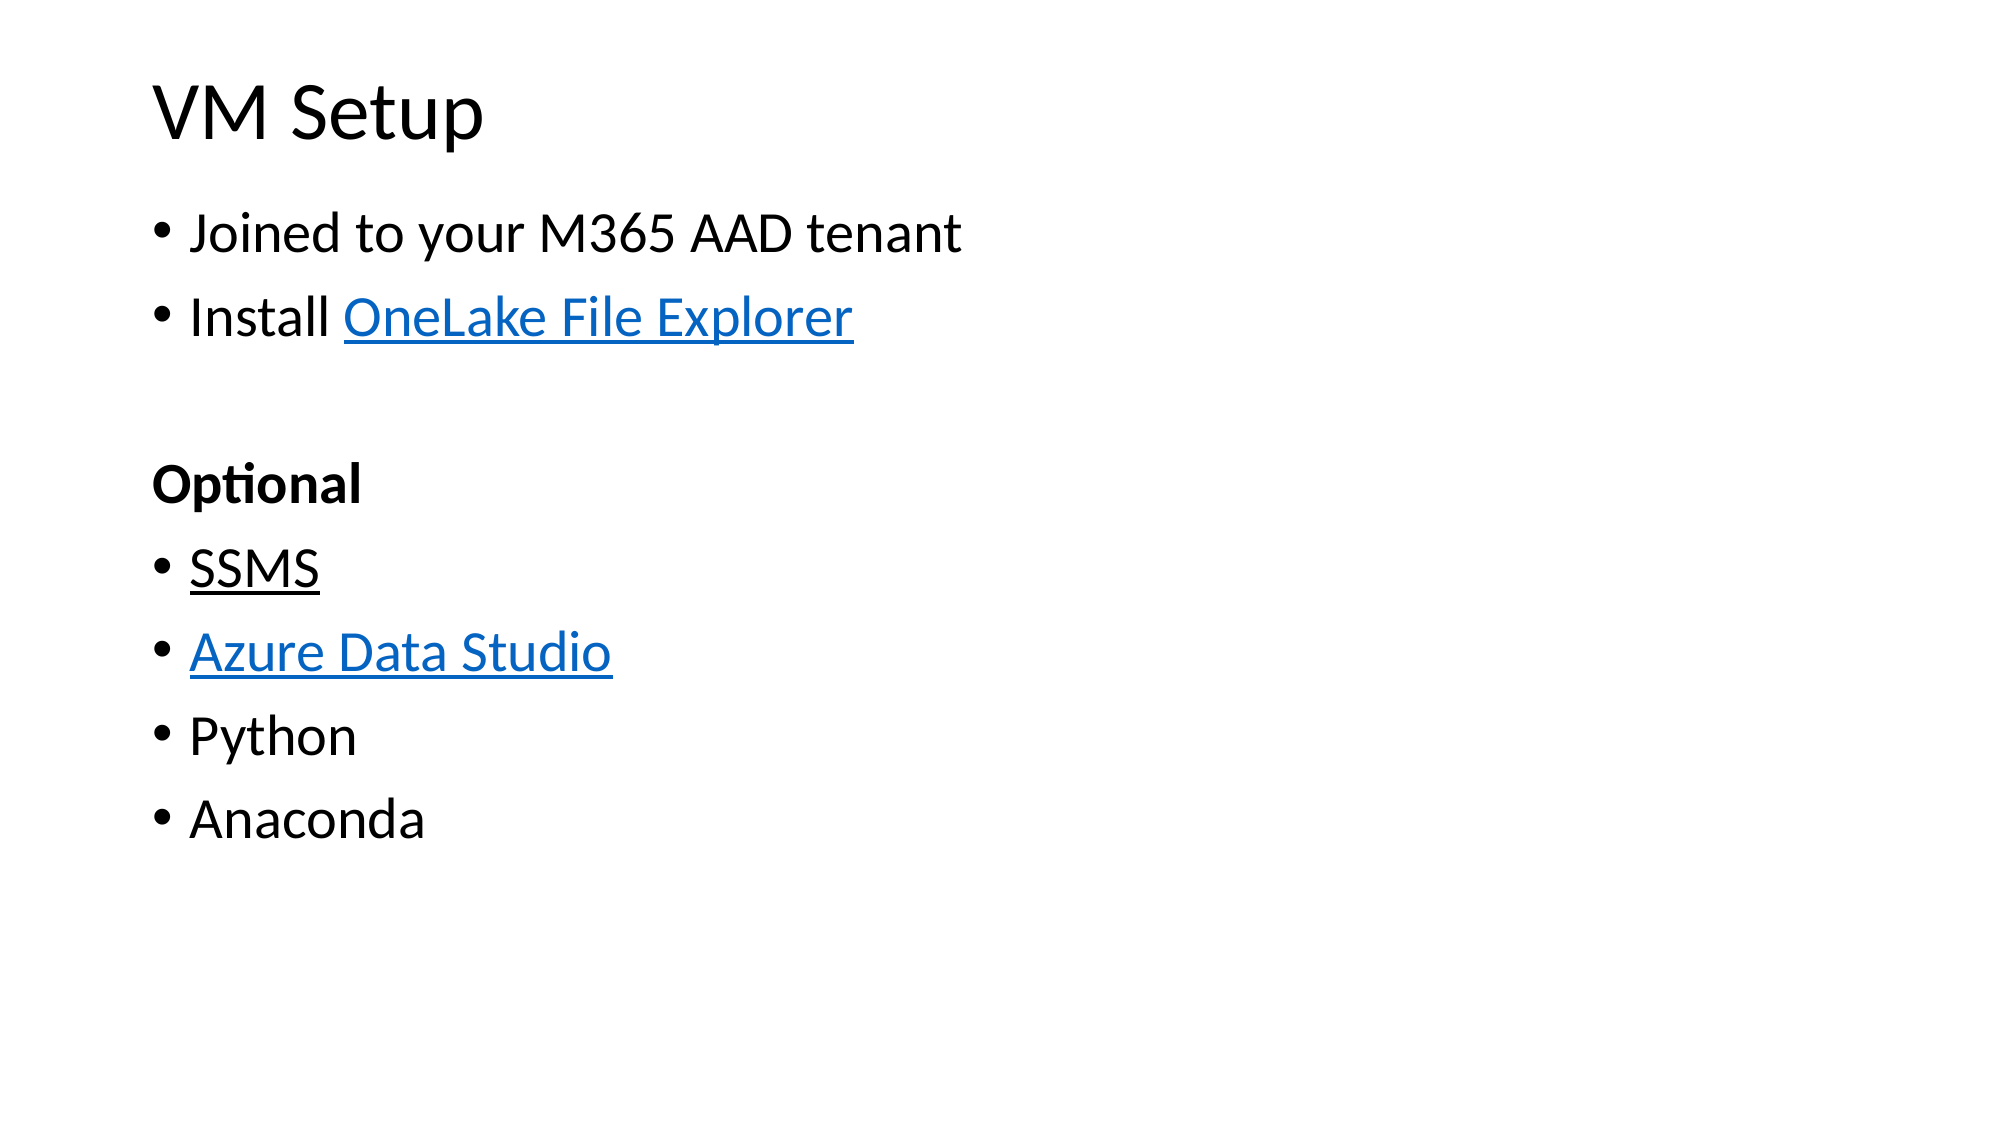

# VM Setup
Joined to your M365 AAD tenant
Install OneLake File Explorer

Optional
SSMS
Azure Data Studio
Python
Anaconda